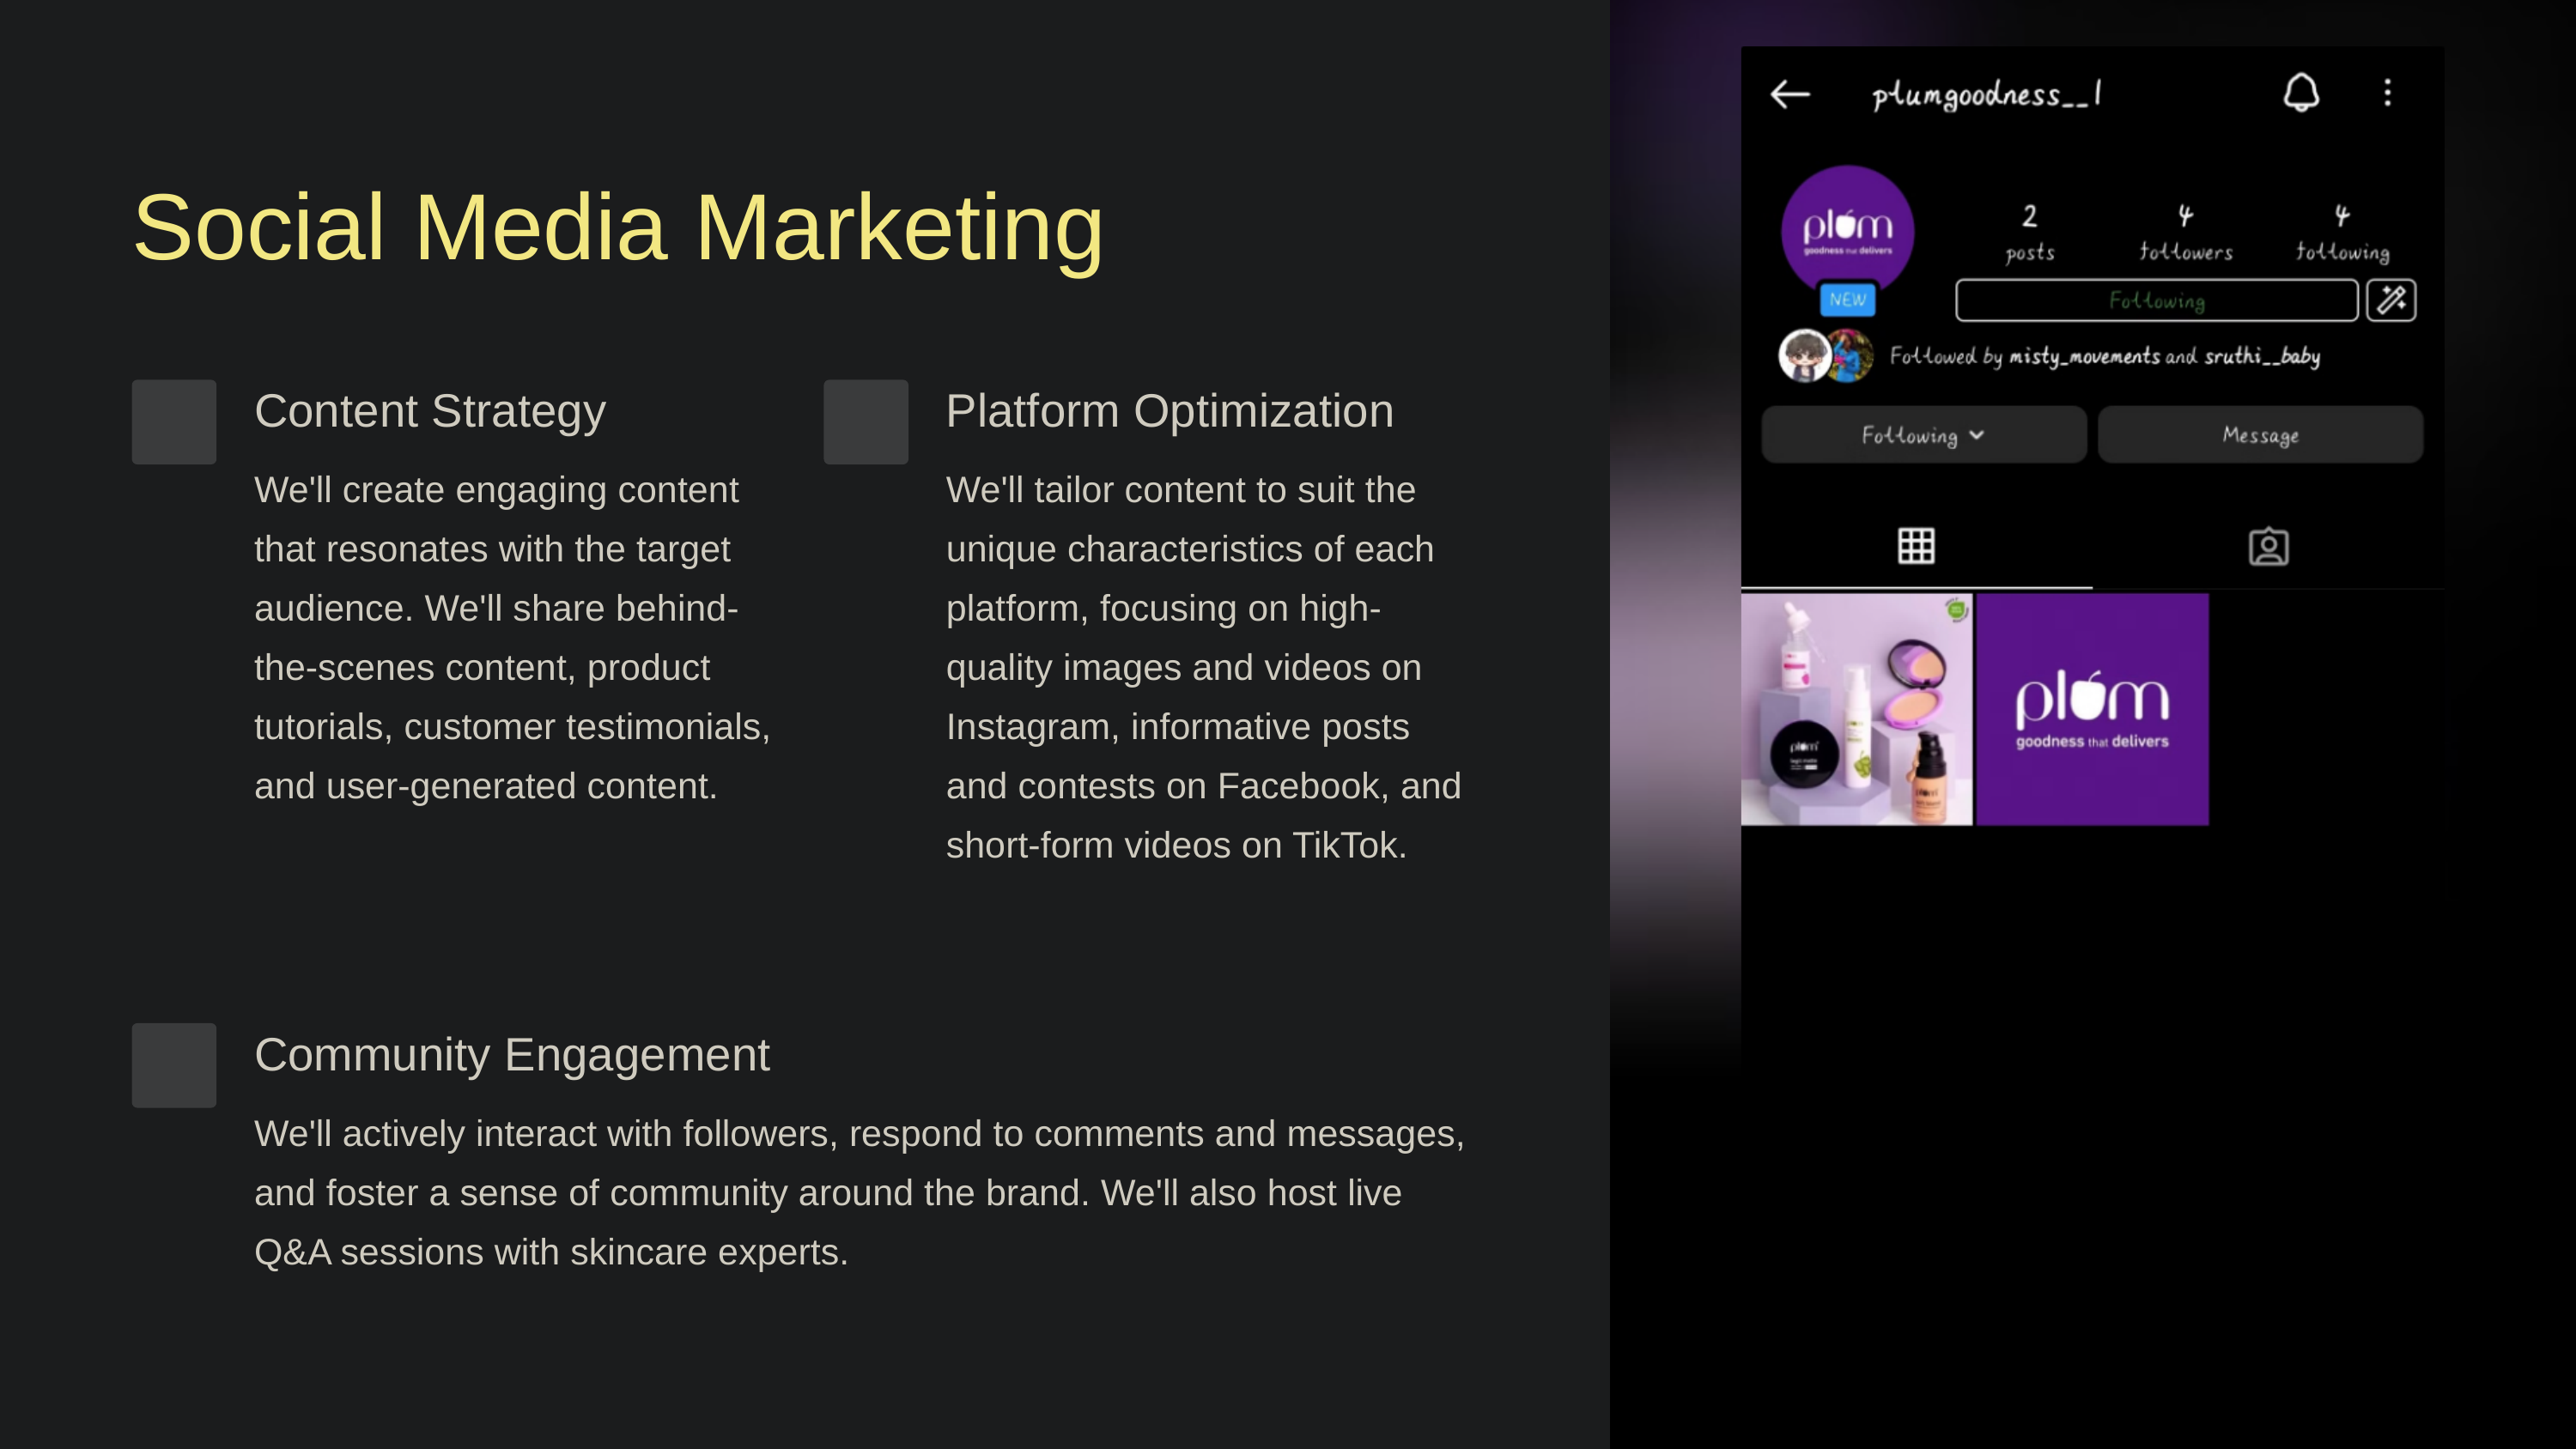

Social Media Marketing

Content Strategy

Platform Optimization

We'll create engaging content that resonates with the target audience. We'll share behind-the-scenes content, product tutorials, customer testimonials, and user-generated content.

We'll tailor content to suit the unique characteristics of each platform, focusing on high-quality images and videos on Instagram, informative posts and contests on Facebook, and short-form videos on TikTok.

Community Engagement

We'll actively interact with followers, respond to comments and messages, and foster a sense of community around the brand. We'll also host live Q&A sessions with skincare experts.